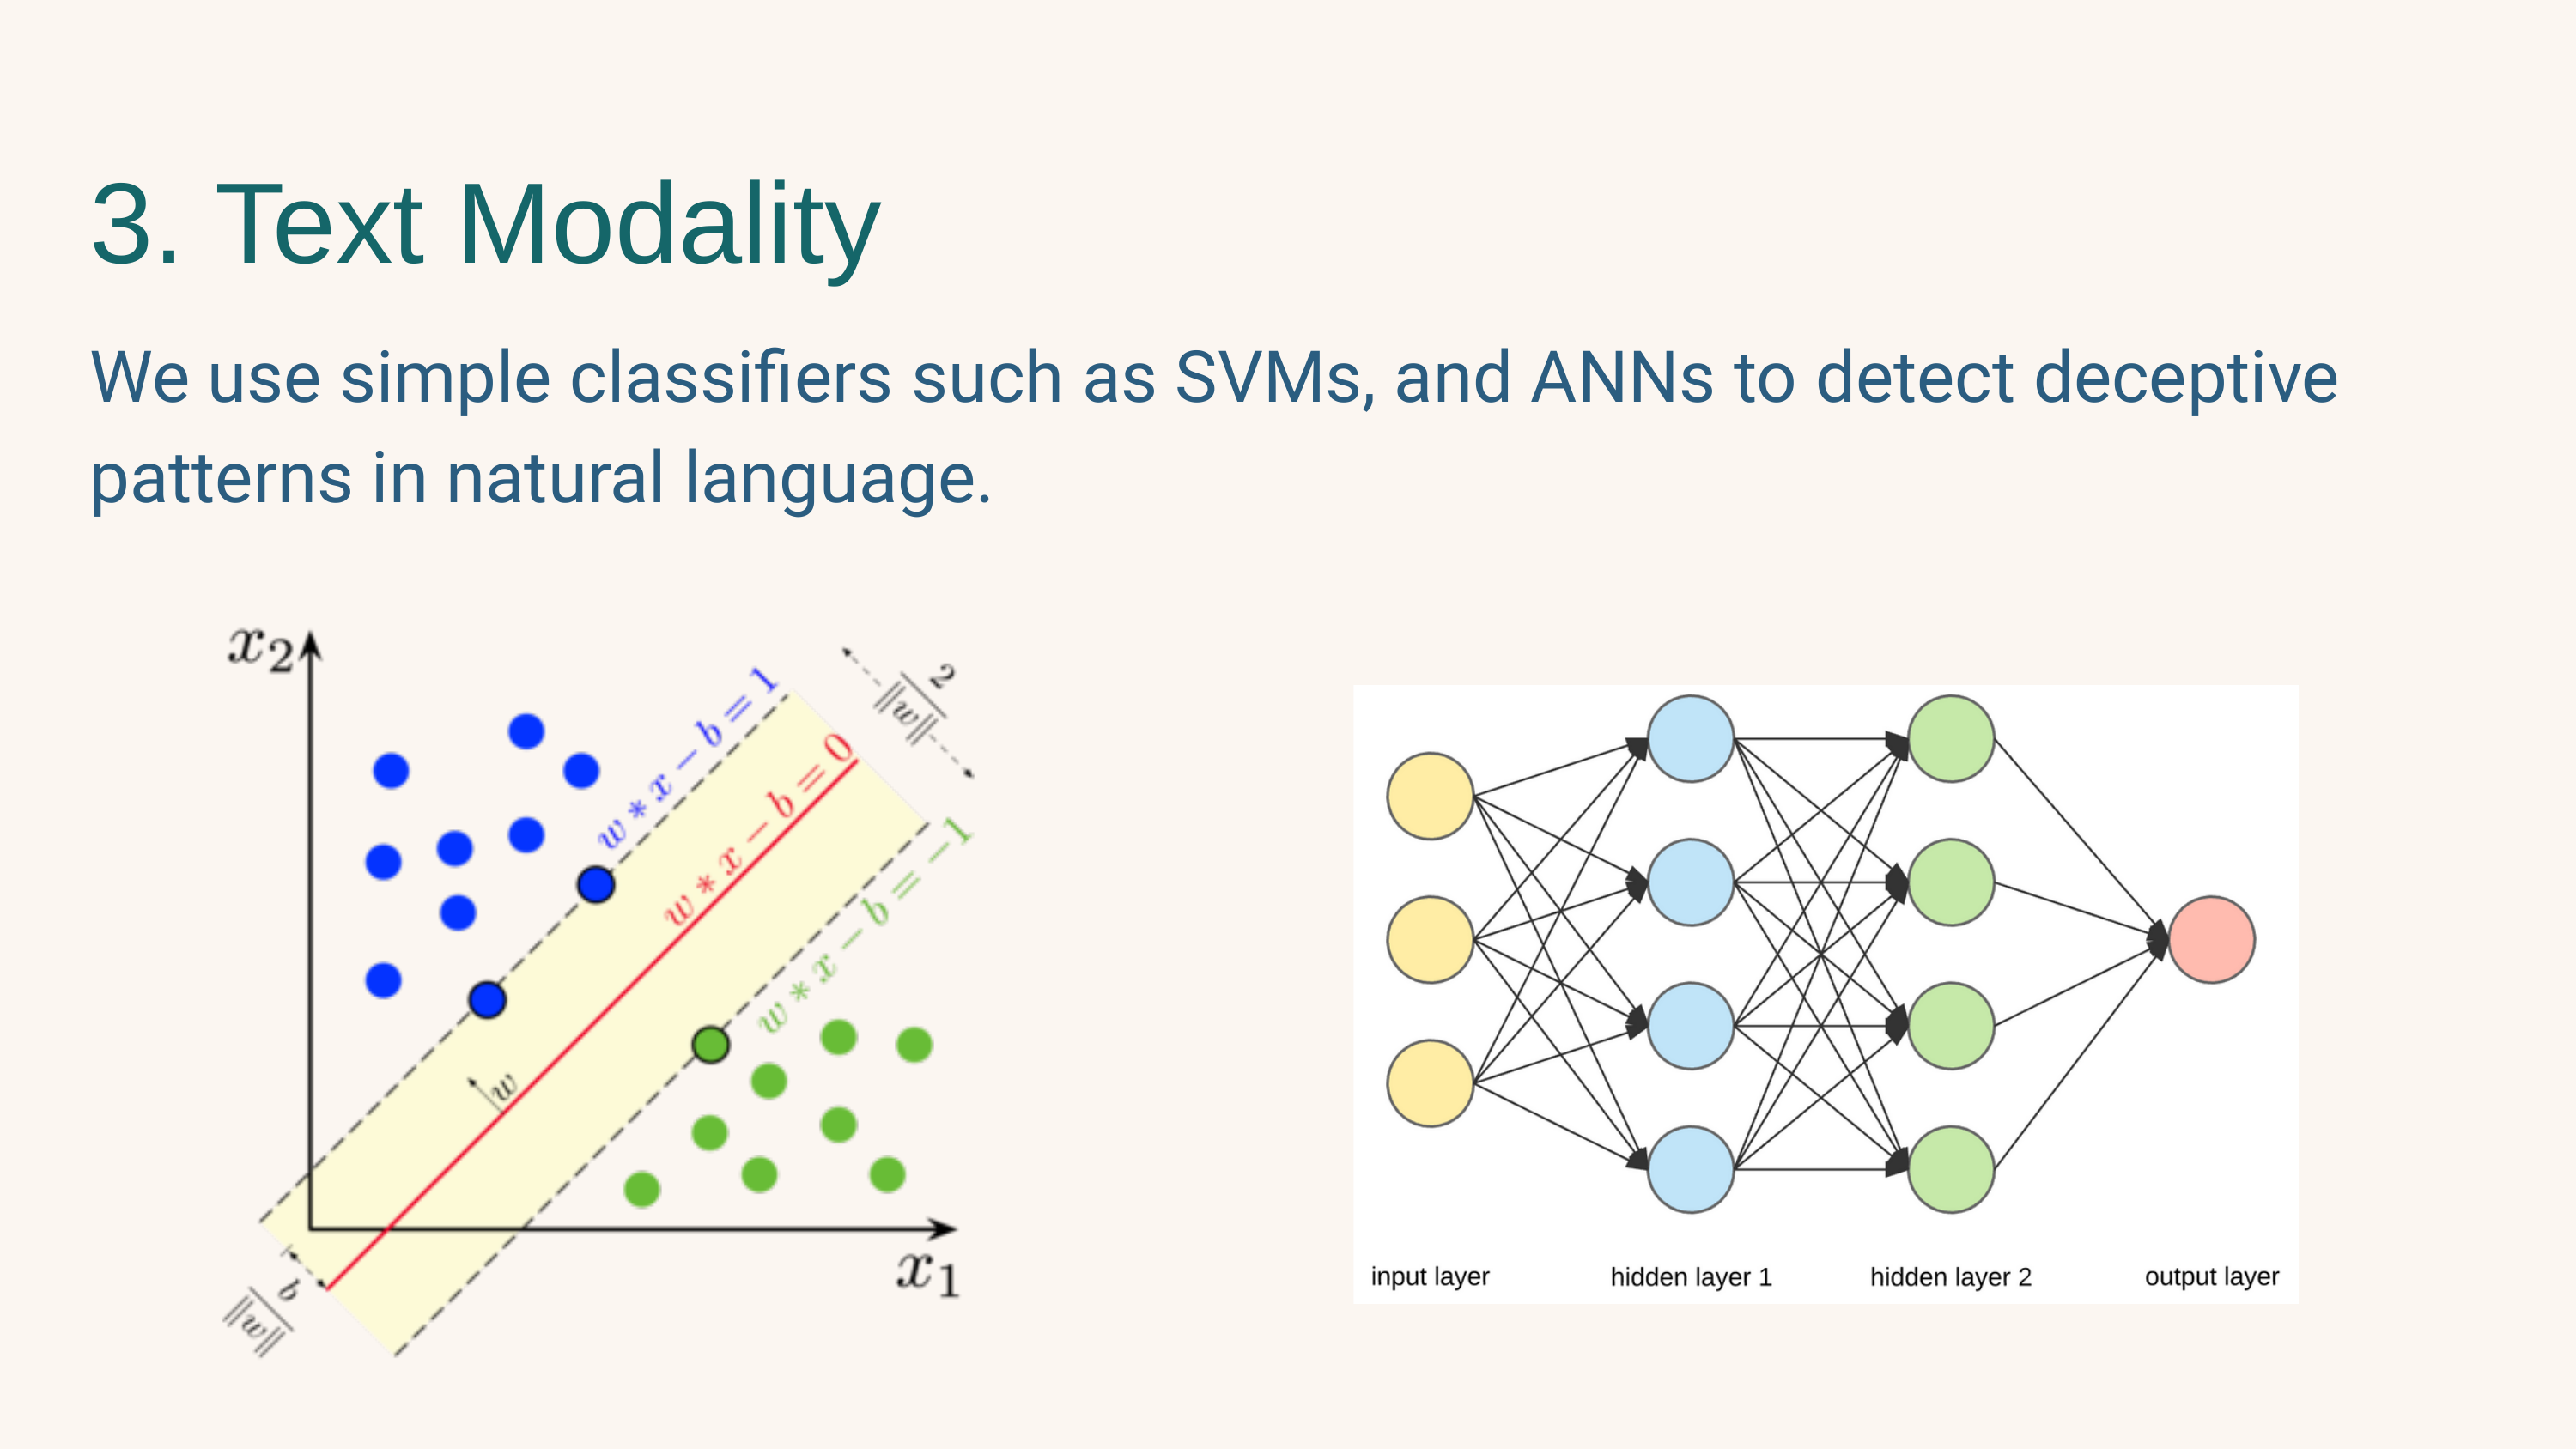

3. Text Modality
We use simple classifiers such as SVMs, and ANNs to detect deceptive patterns in natural language.